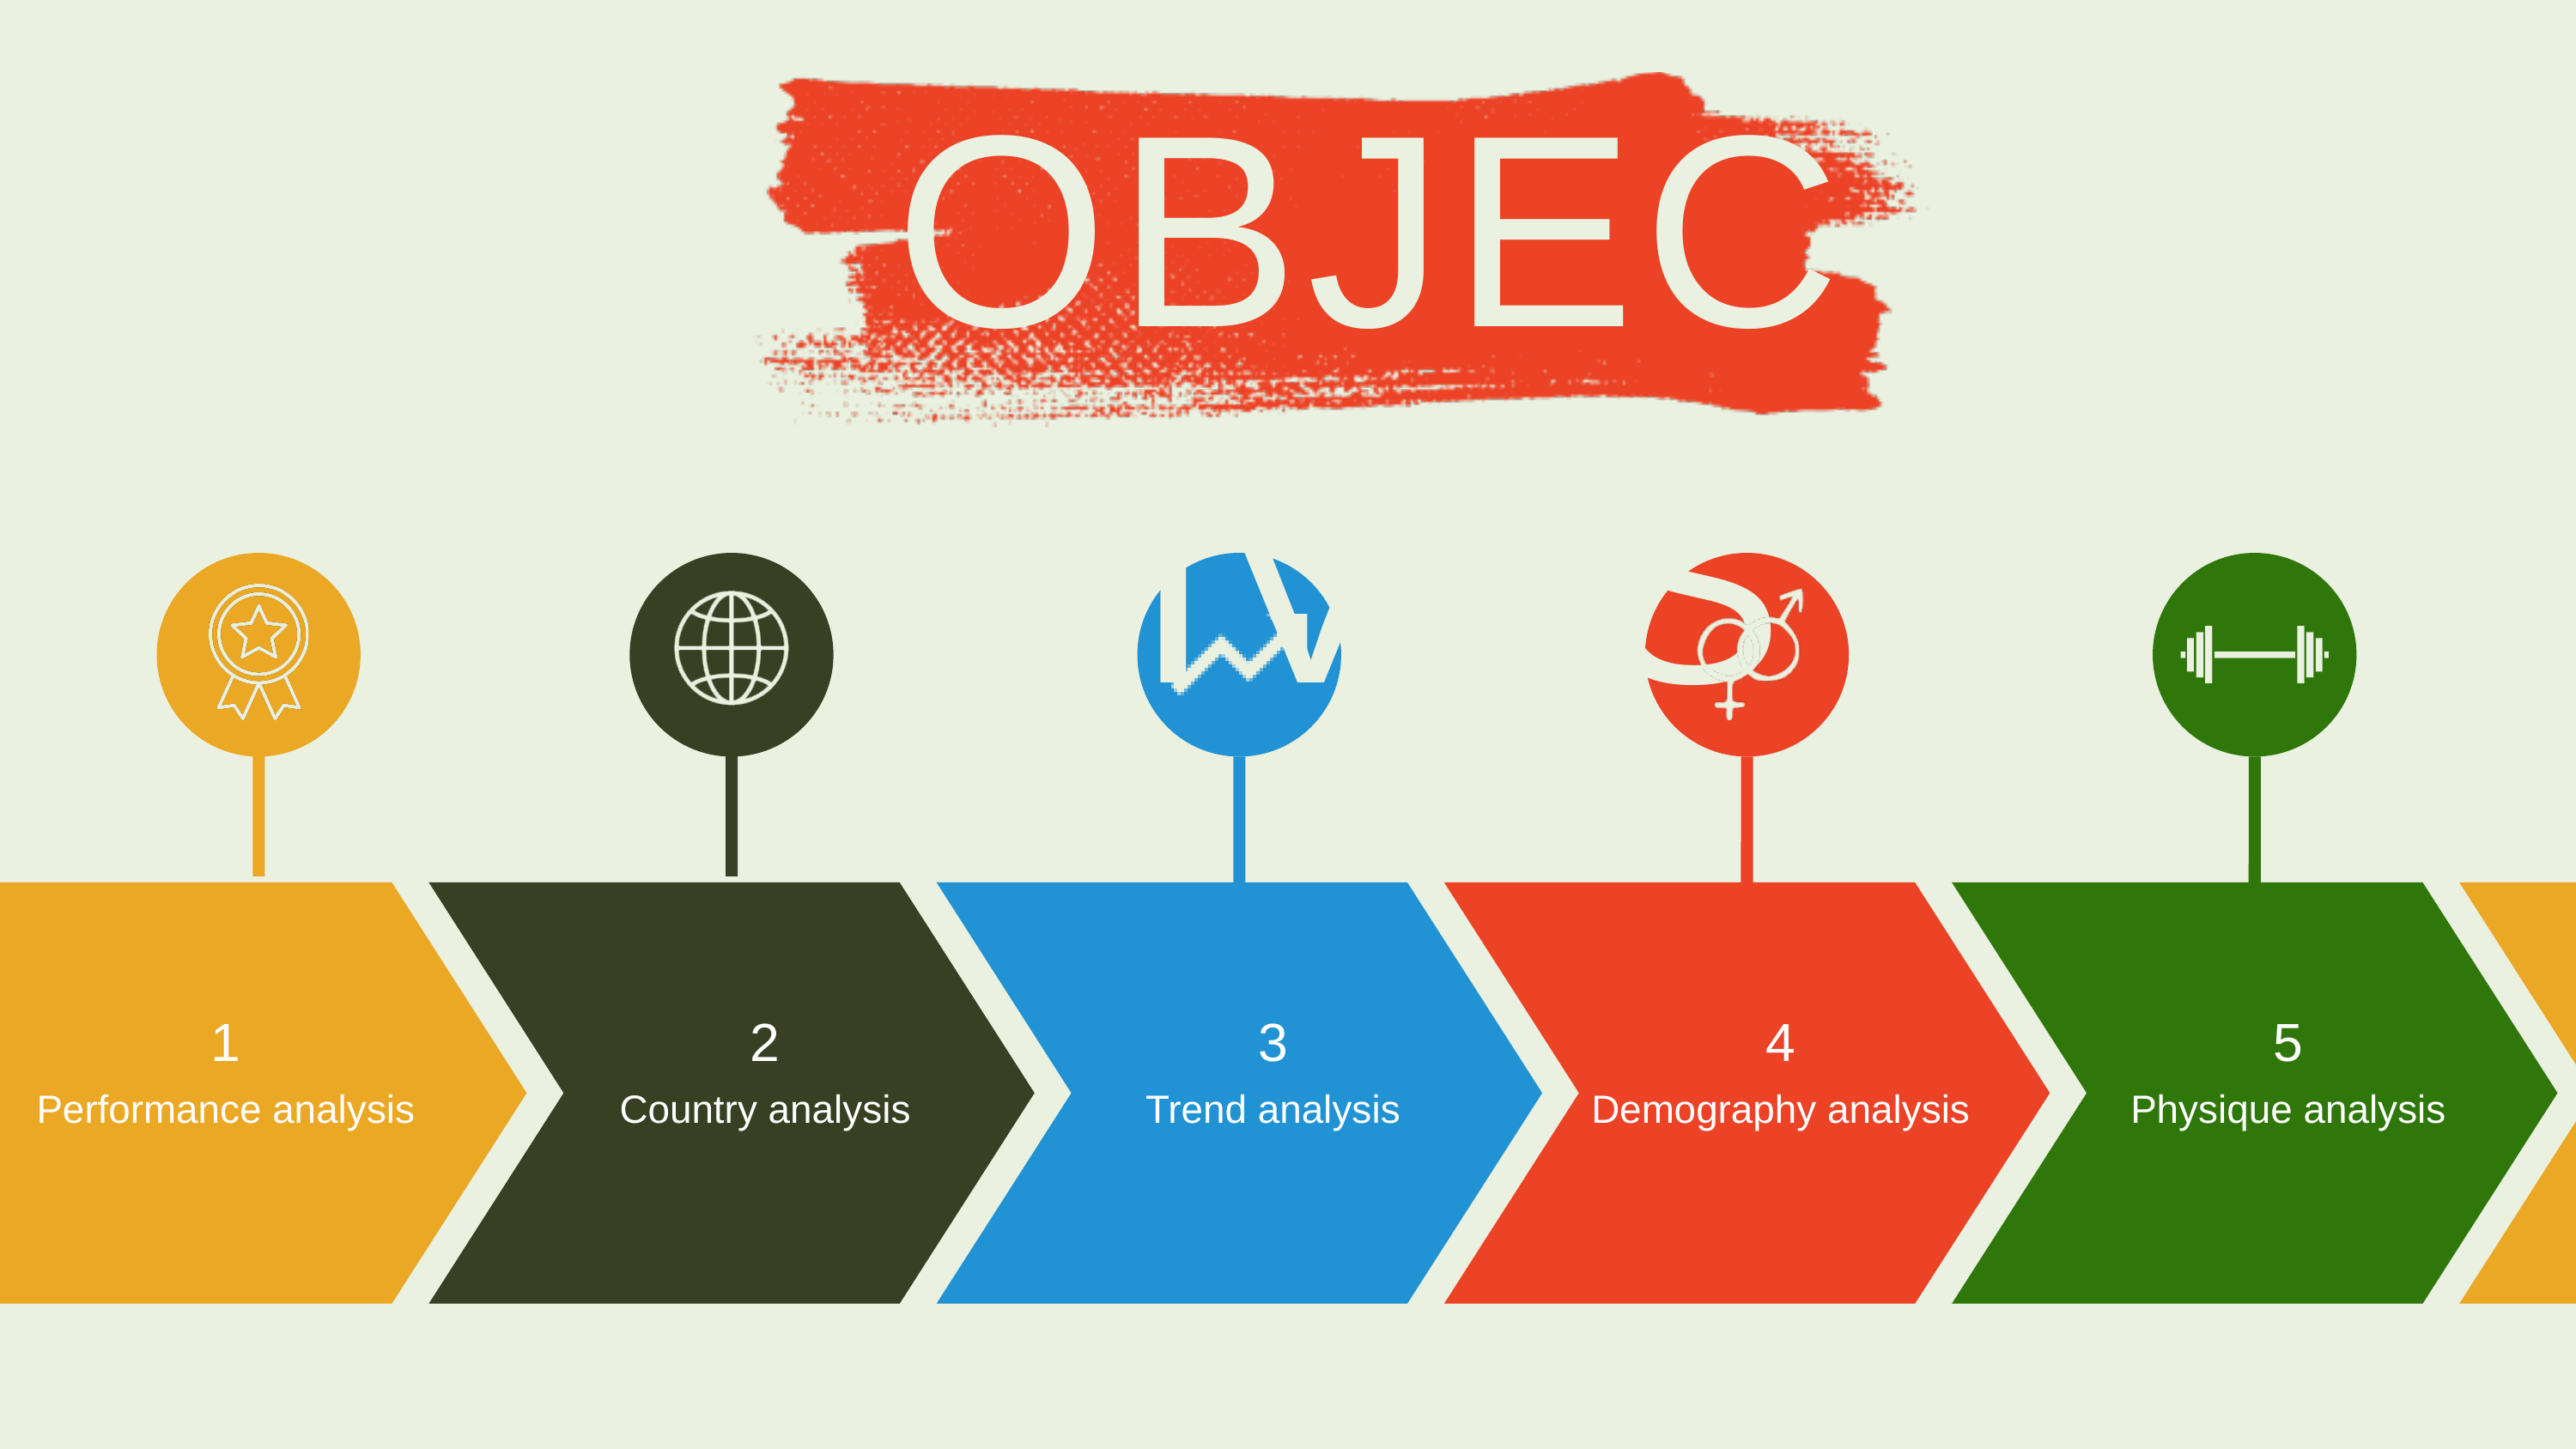

OBJECTIVES

1
Performance analysis

2
Country analysis

3
Trend analysis

4
Demography analysis

5
Physique analysis